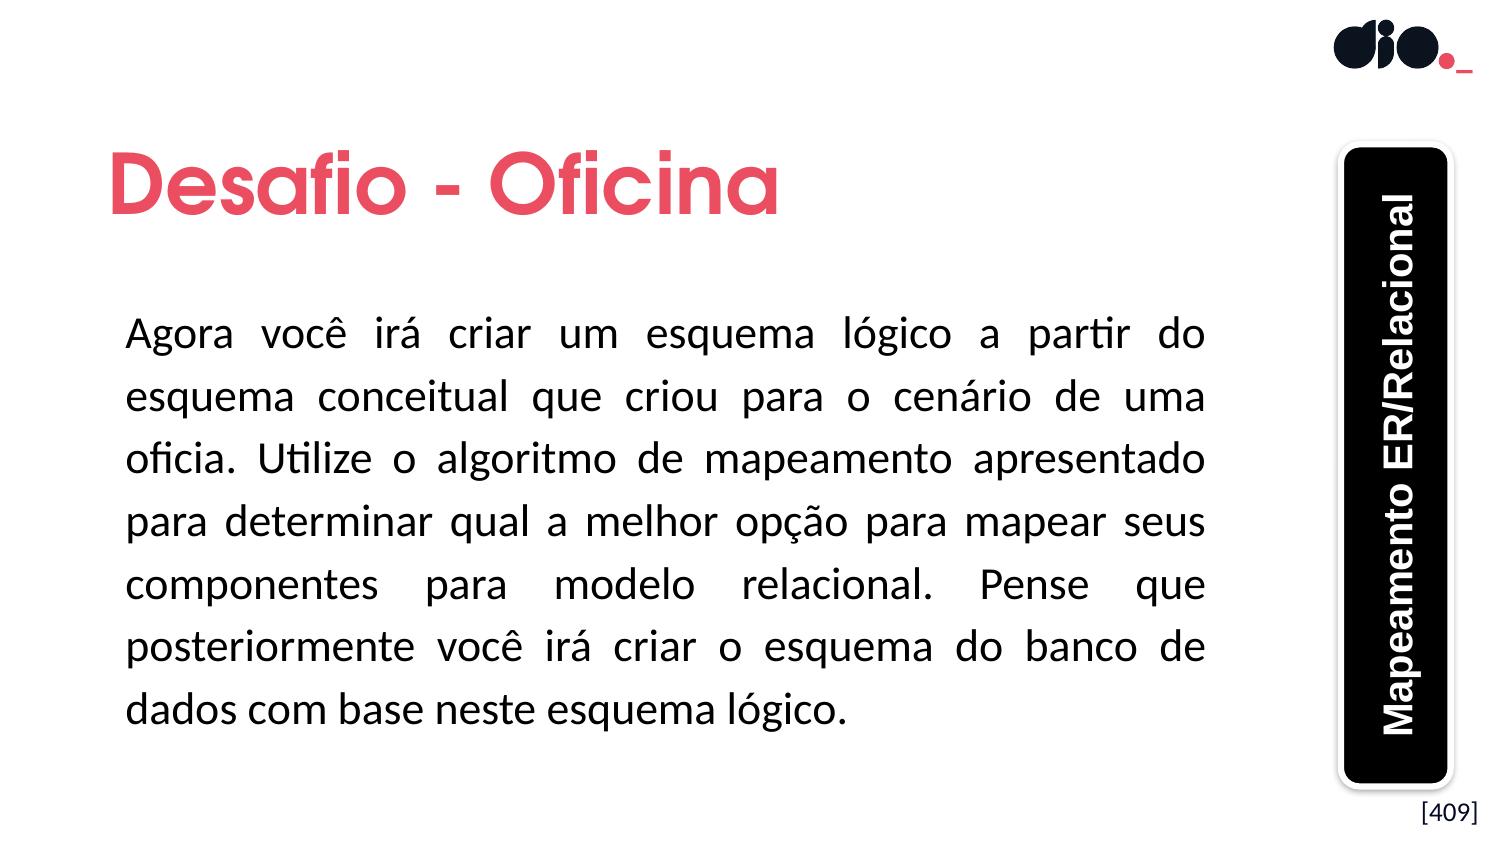

Desafio - Oficina
Agora você irá criar um esquema lógico a partir do esquema conceitual que criou para o cenário de uma oficia. Utilize o algoritmo de mapeamento apresentado para determinar qual a melhor opção para mapear seus componentes para modelo relacional. Pense que posteriormente você irá criar o esquema do banco de dados com base neste esquema lógico.
Mapeamento ER/Relacional
[409]